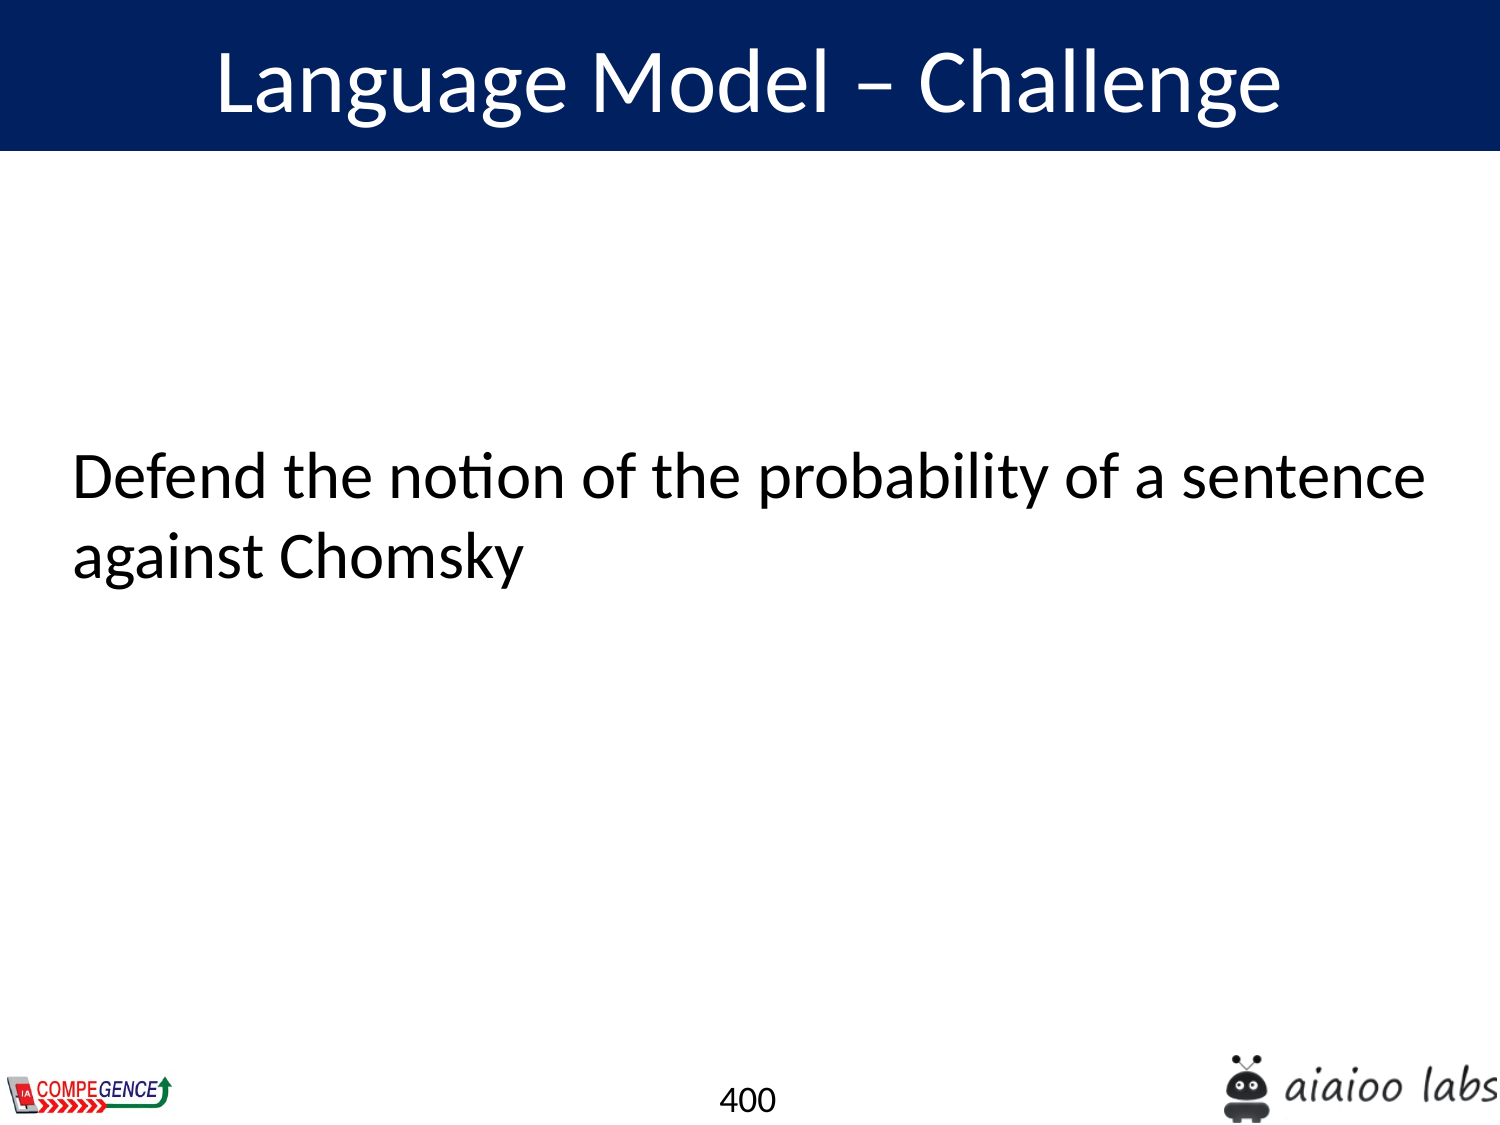

Language Model – Challenge
Defend the notion of the probability of a sentence
against Chomsky